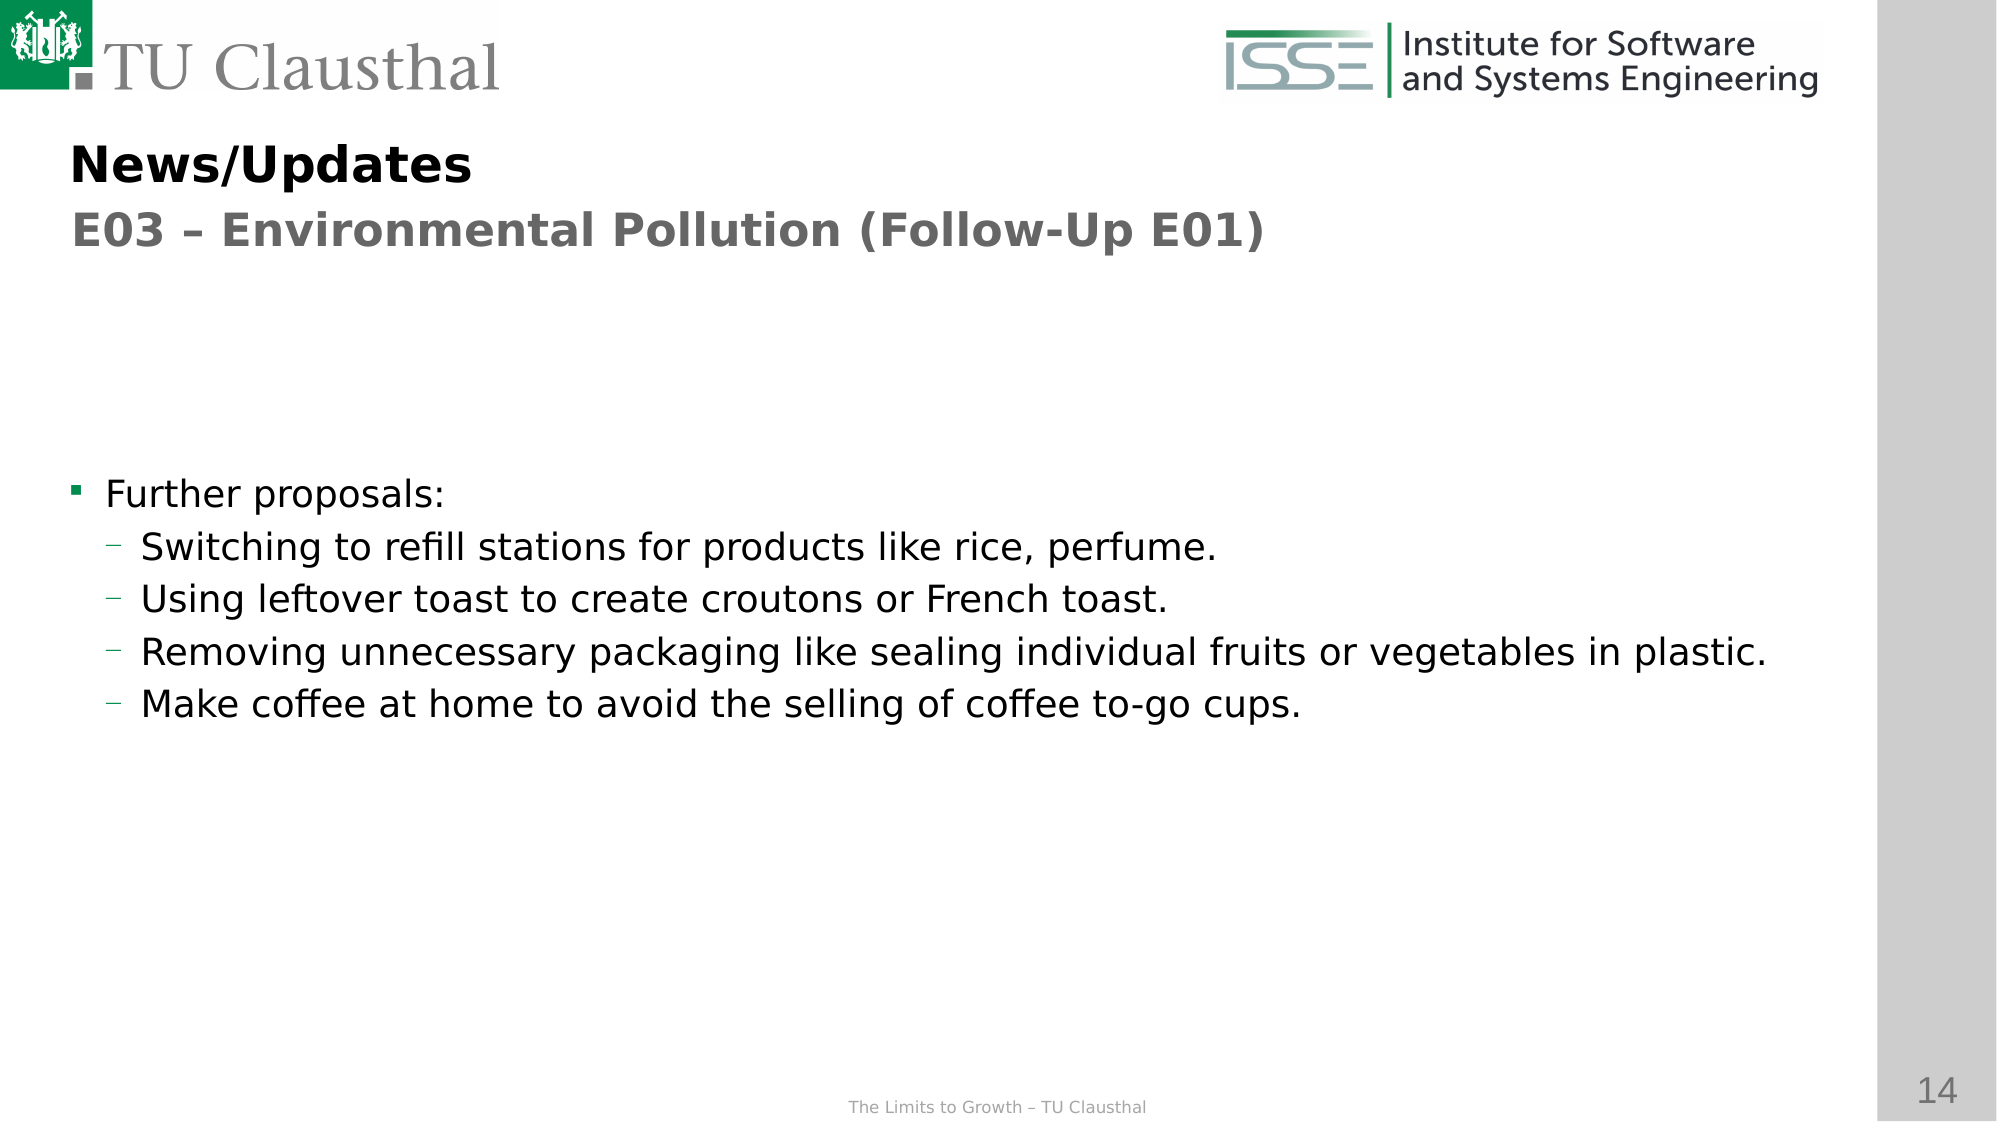

News/Updates
E03 – Environmental Pollution (Follow-Up E01)

Further proposals:
Switching to refill stations for products like rice, perfume.
Using leftover toast to create croutons or French toast.
Removing unnecessary packaging like sealing individual fruits or vegetables in plastic.
Make coffee at home to avoid the selling of coffee to-go cups.
Crossing these boundaries increases uncertainties about humanity's future and the risk of severe or irreversible environmental changes